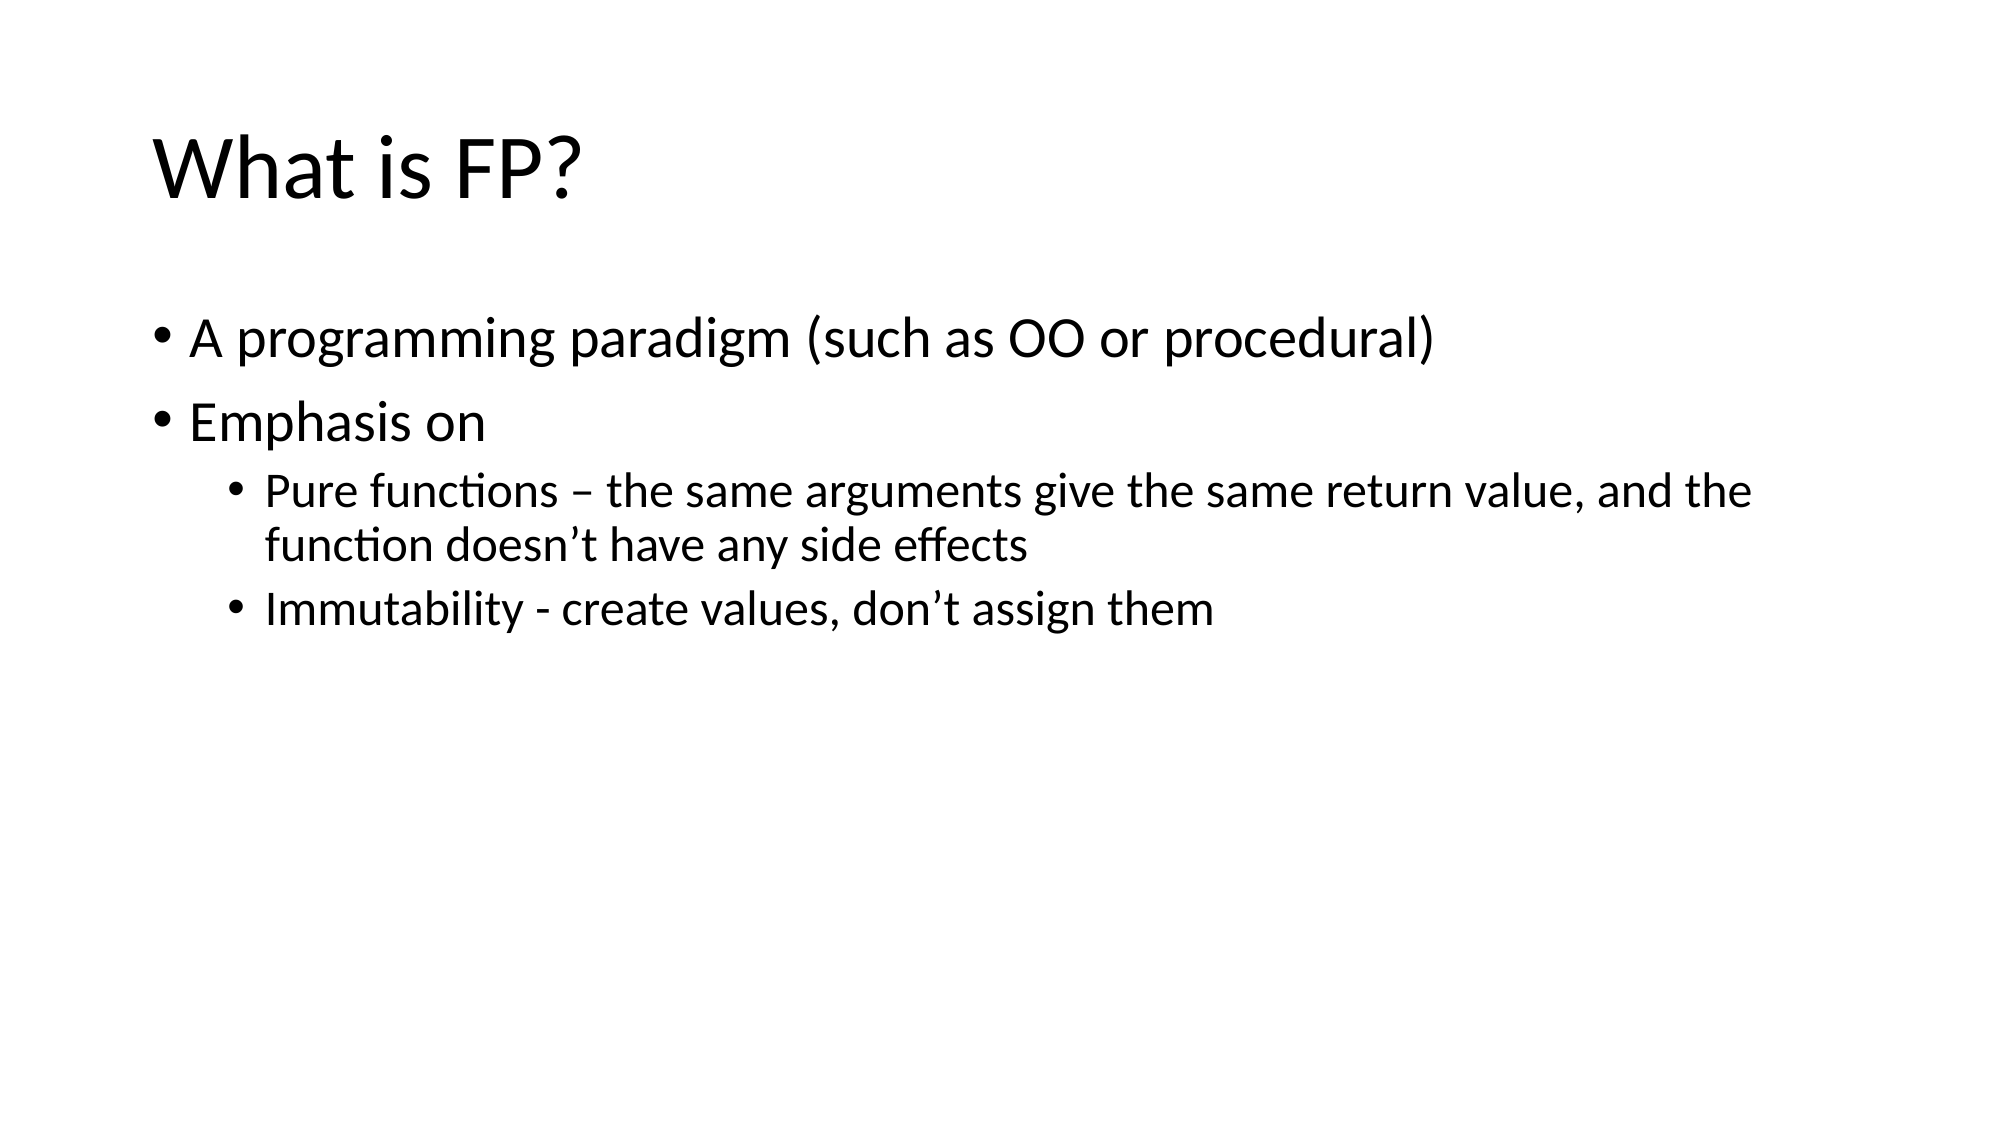

# What is FP?
A programming paradigm (such as OO or procedural)
Emphasis on
Pure functions – the same arguments give the same return value, and the function doesn’t have any side effects
Immutability - create values, don’t assign them